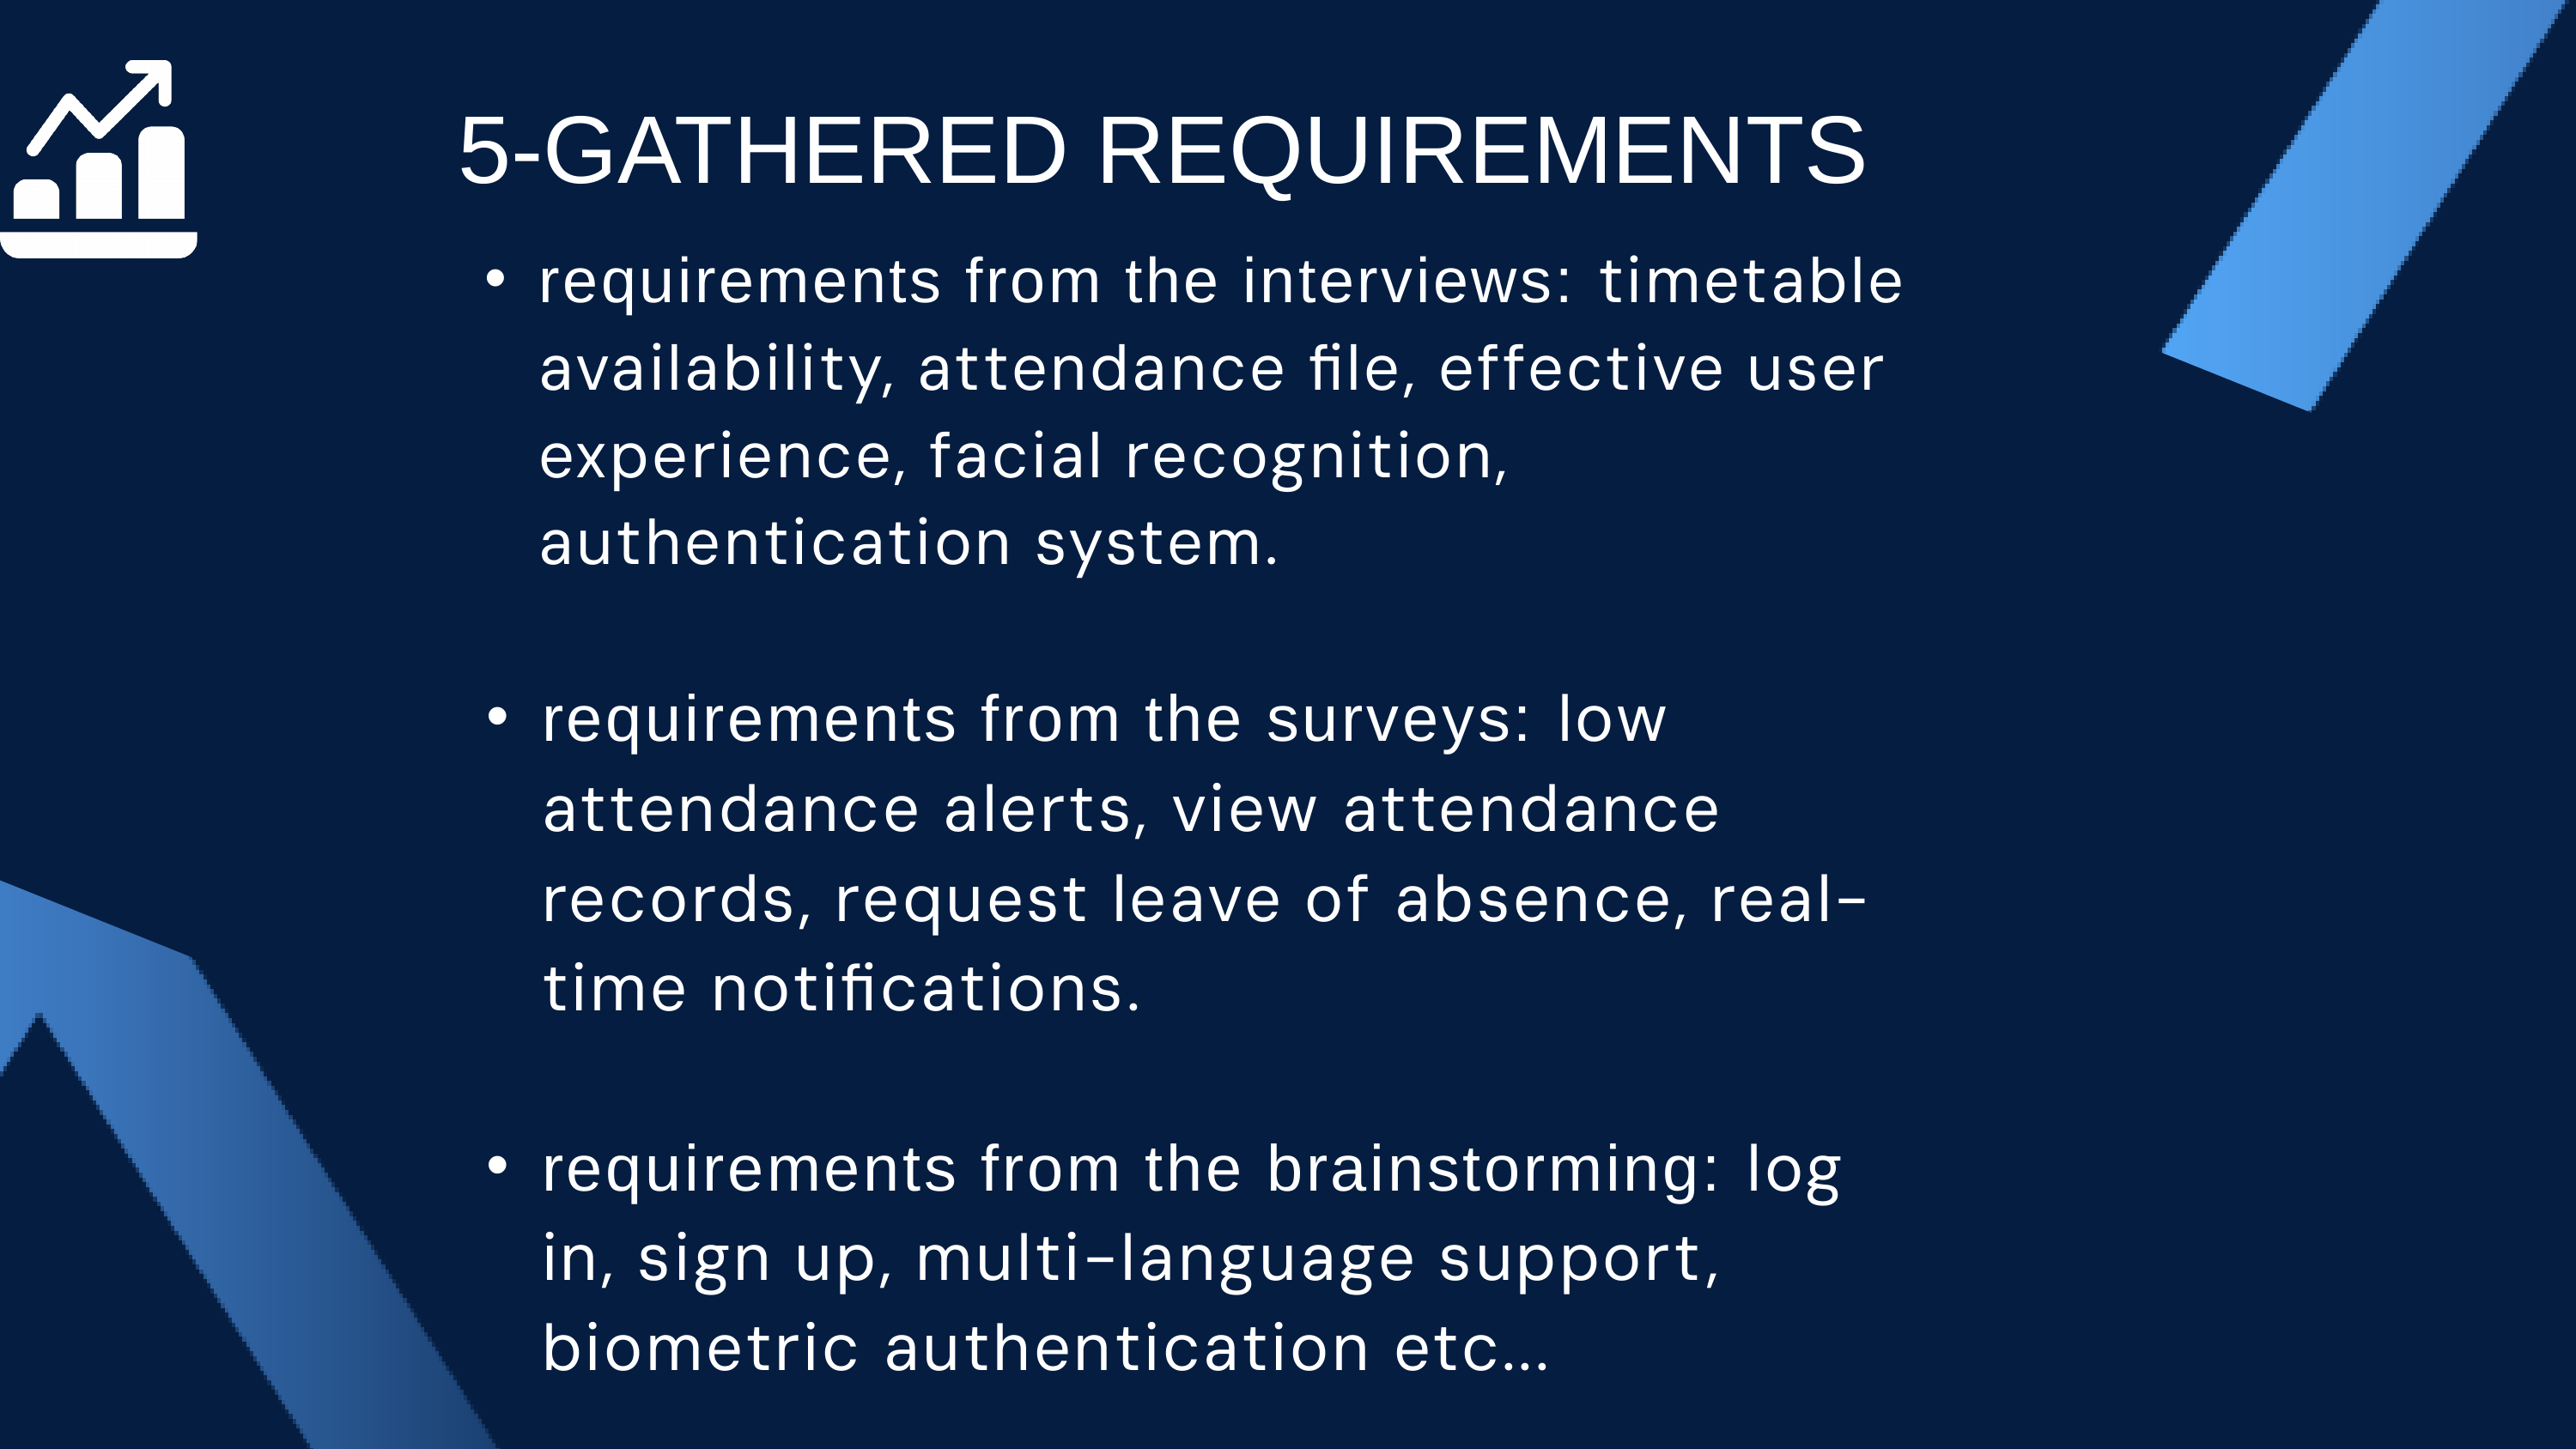

5-GATHERED REQUIREMENTS
requirements from the interviews: timetable availability, attendance file, effective user experience, facial recognition, authentication system.

requirements from the surveys: low attendance alerts, view attendance records, request leave of absence, real-time notifications.

requirements from the brainstorming: log in, sign up, multi-language support, biometric authentication etc...